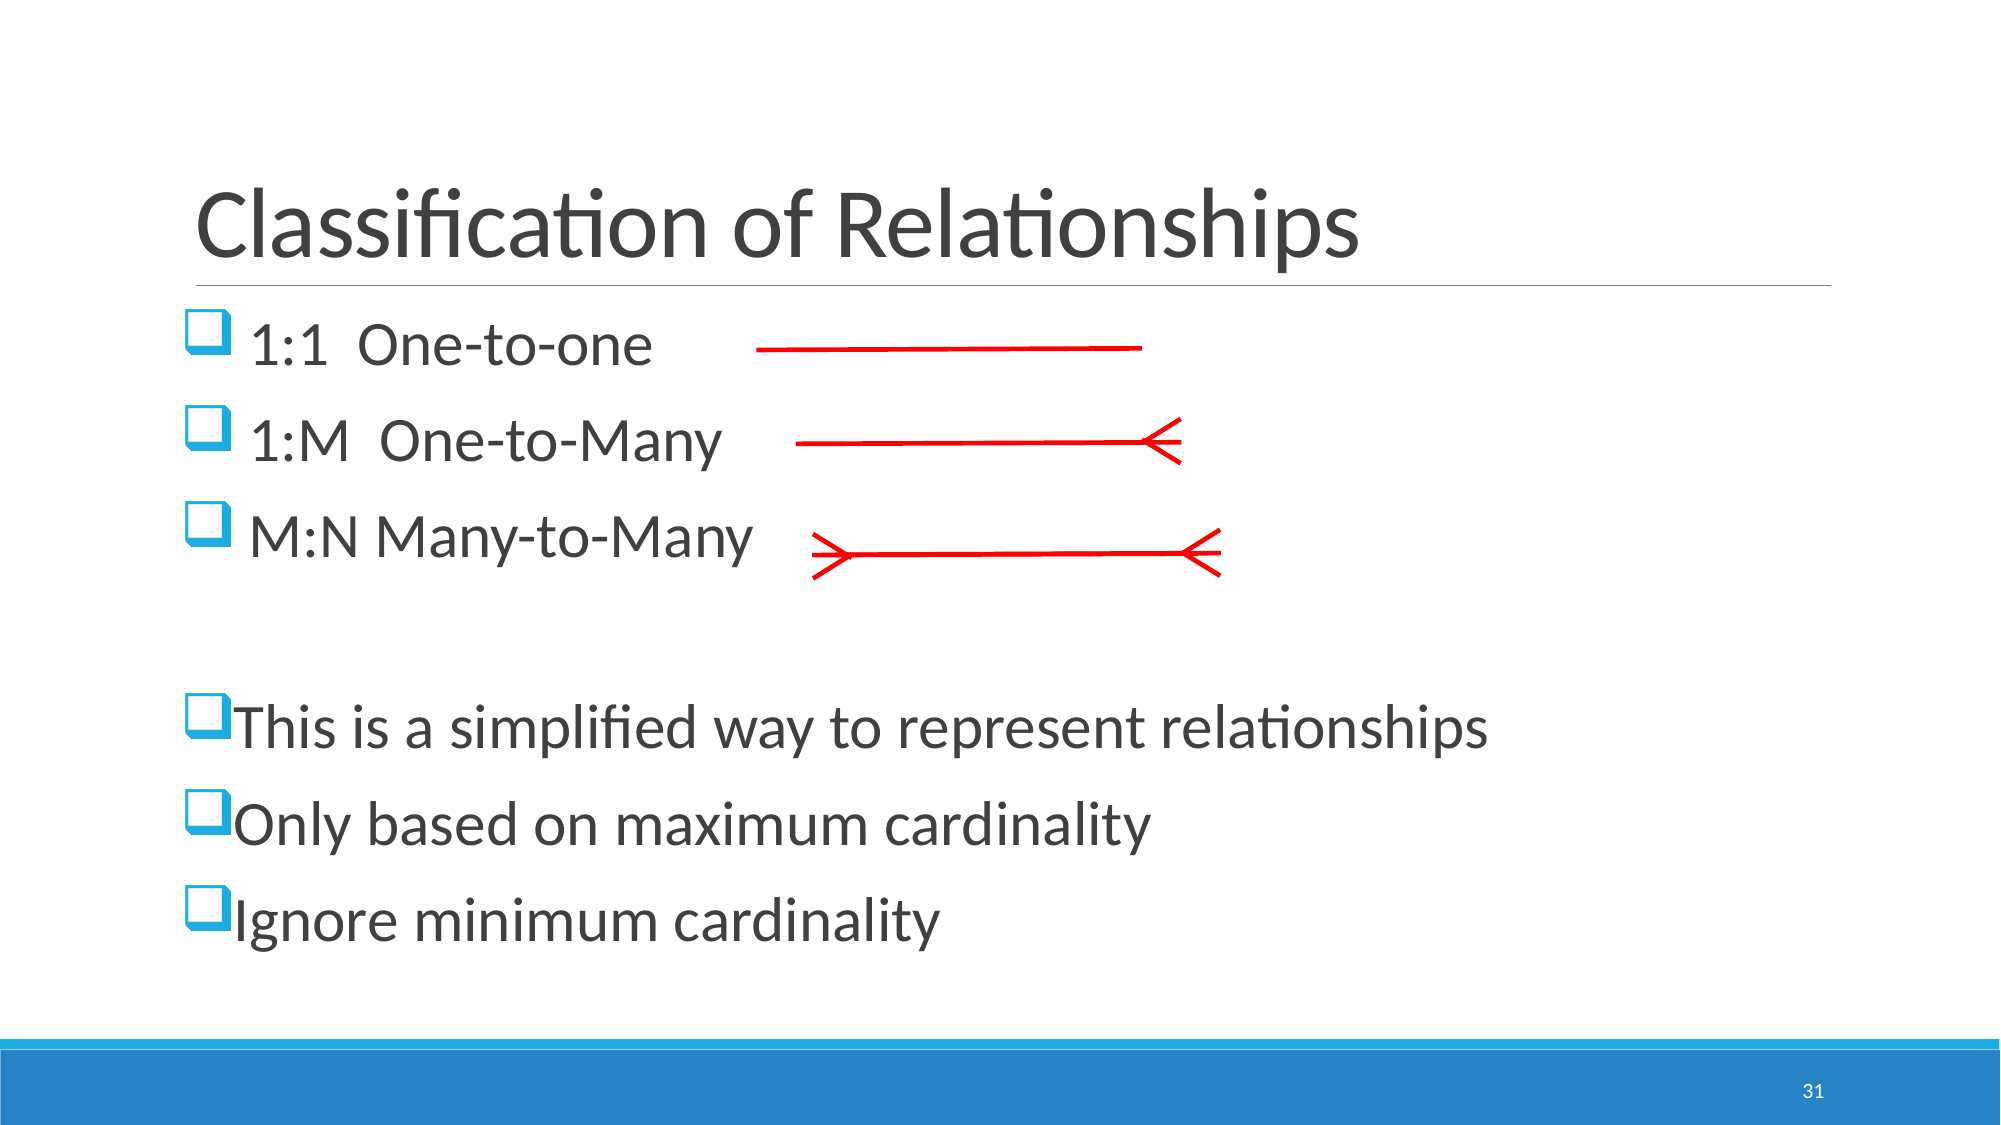

# Classification of Relationships
 1:1  One-to-one
 1:M  One-to-Many
 M:N Many-to-Many

This is a simplified way to represent relationships
Only based on maximum cardinality
Ignore minimum cardinality
31